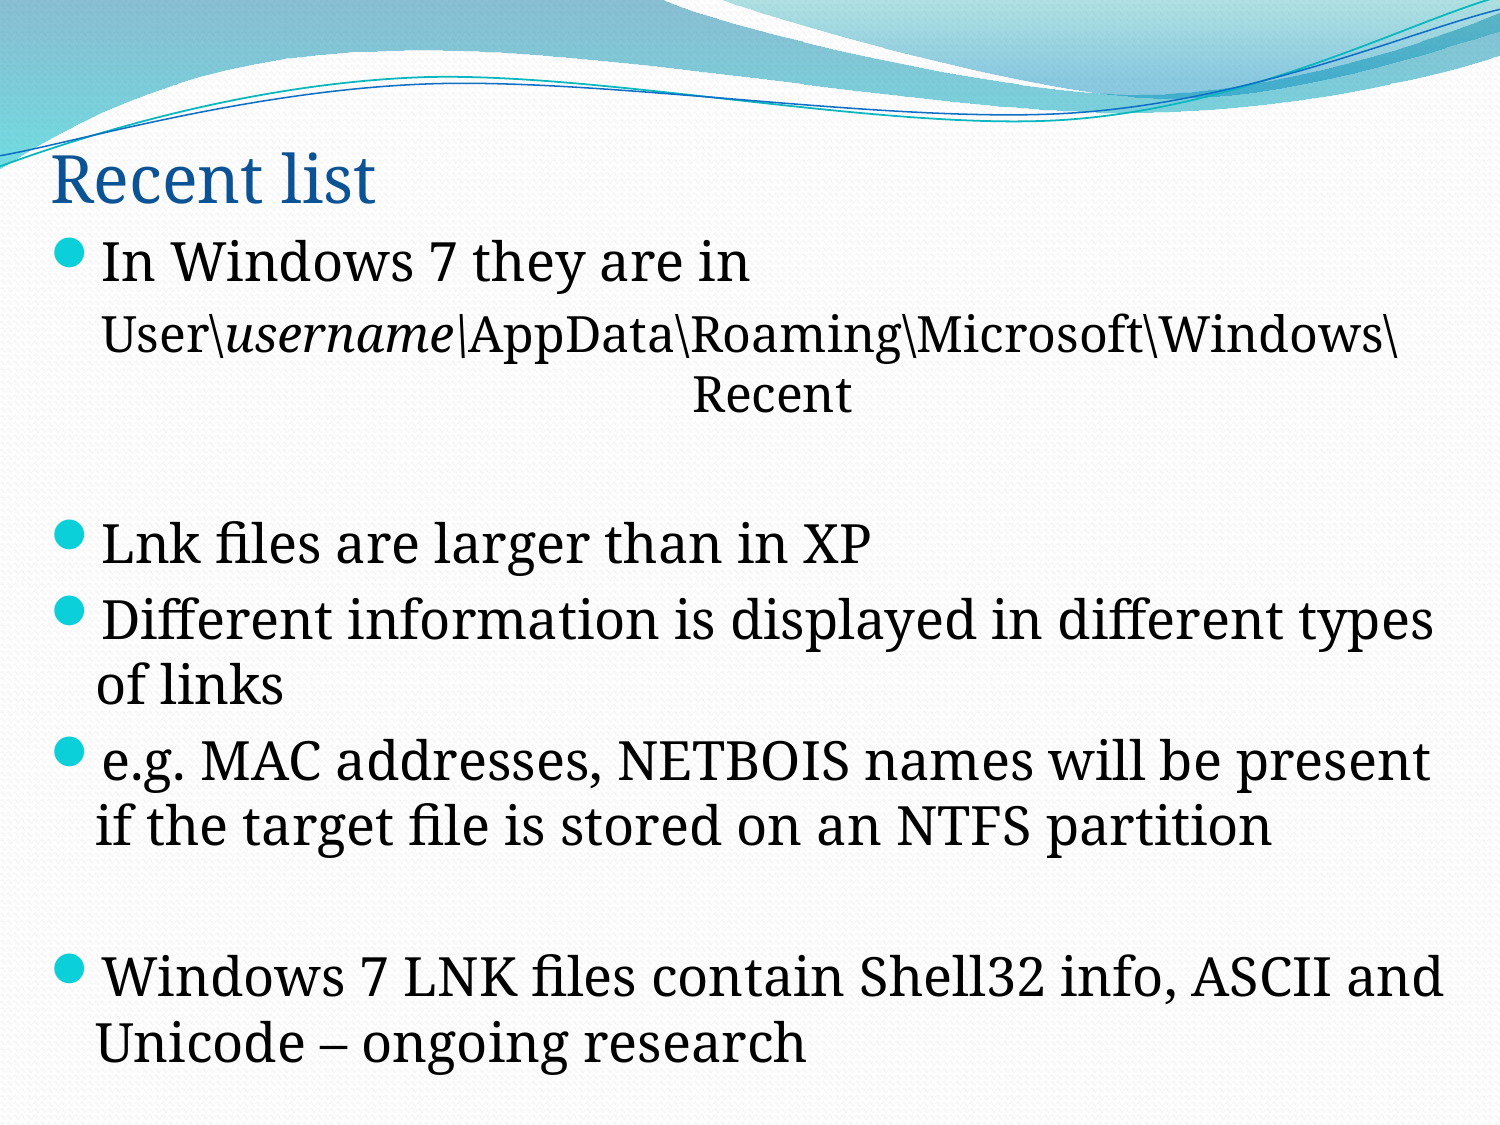

Recent list
In Windows 7 they are in
User\username\AppData\Roaming\Microsoft\Windows\Recent

Lnk files are larger than in XP
Different information is displayed in different types of links
e.g. MAC addresses, NETBOIS names will be present if the target file is stored on an NTFS partition

Windows 7 LNK files contain Shell32 info, ASCII and Unicode – ongoing research